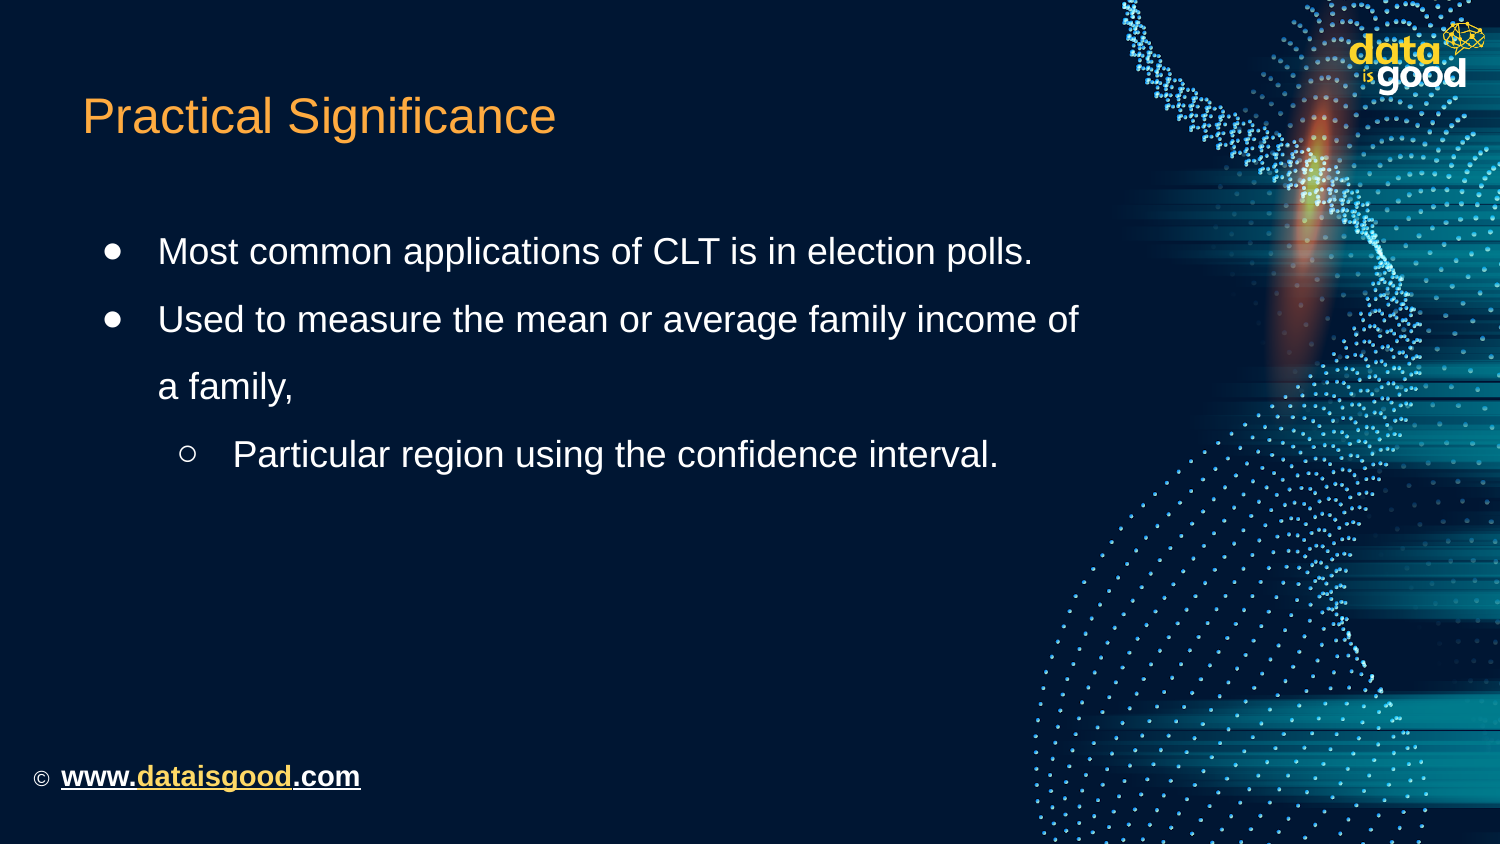

# Practical Significance
Most common applications of CLT is in election polls.
Used to measure the mean or average family income of a family,
Particular region using the confidence interval.